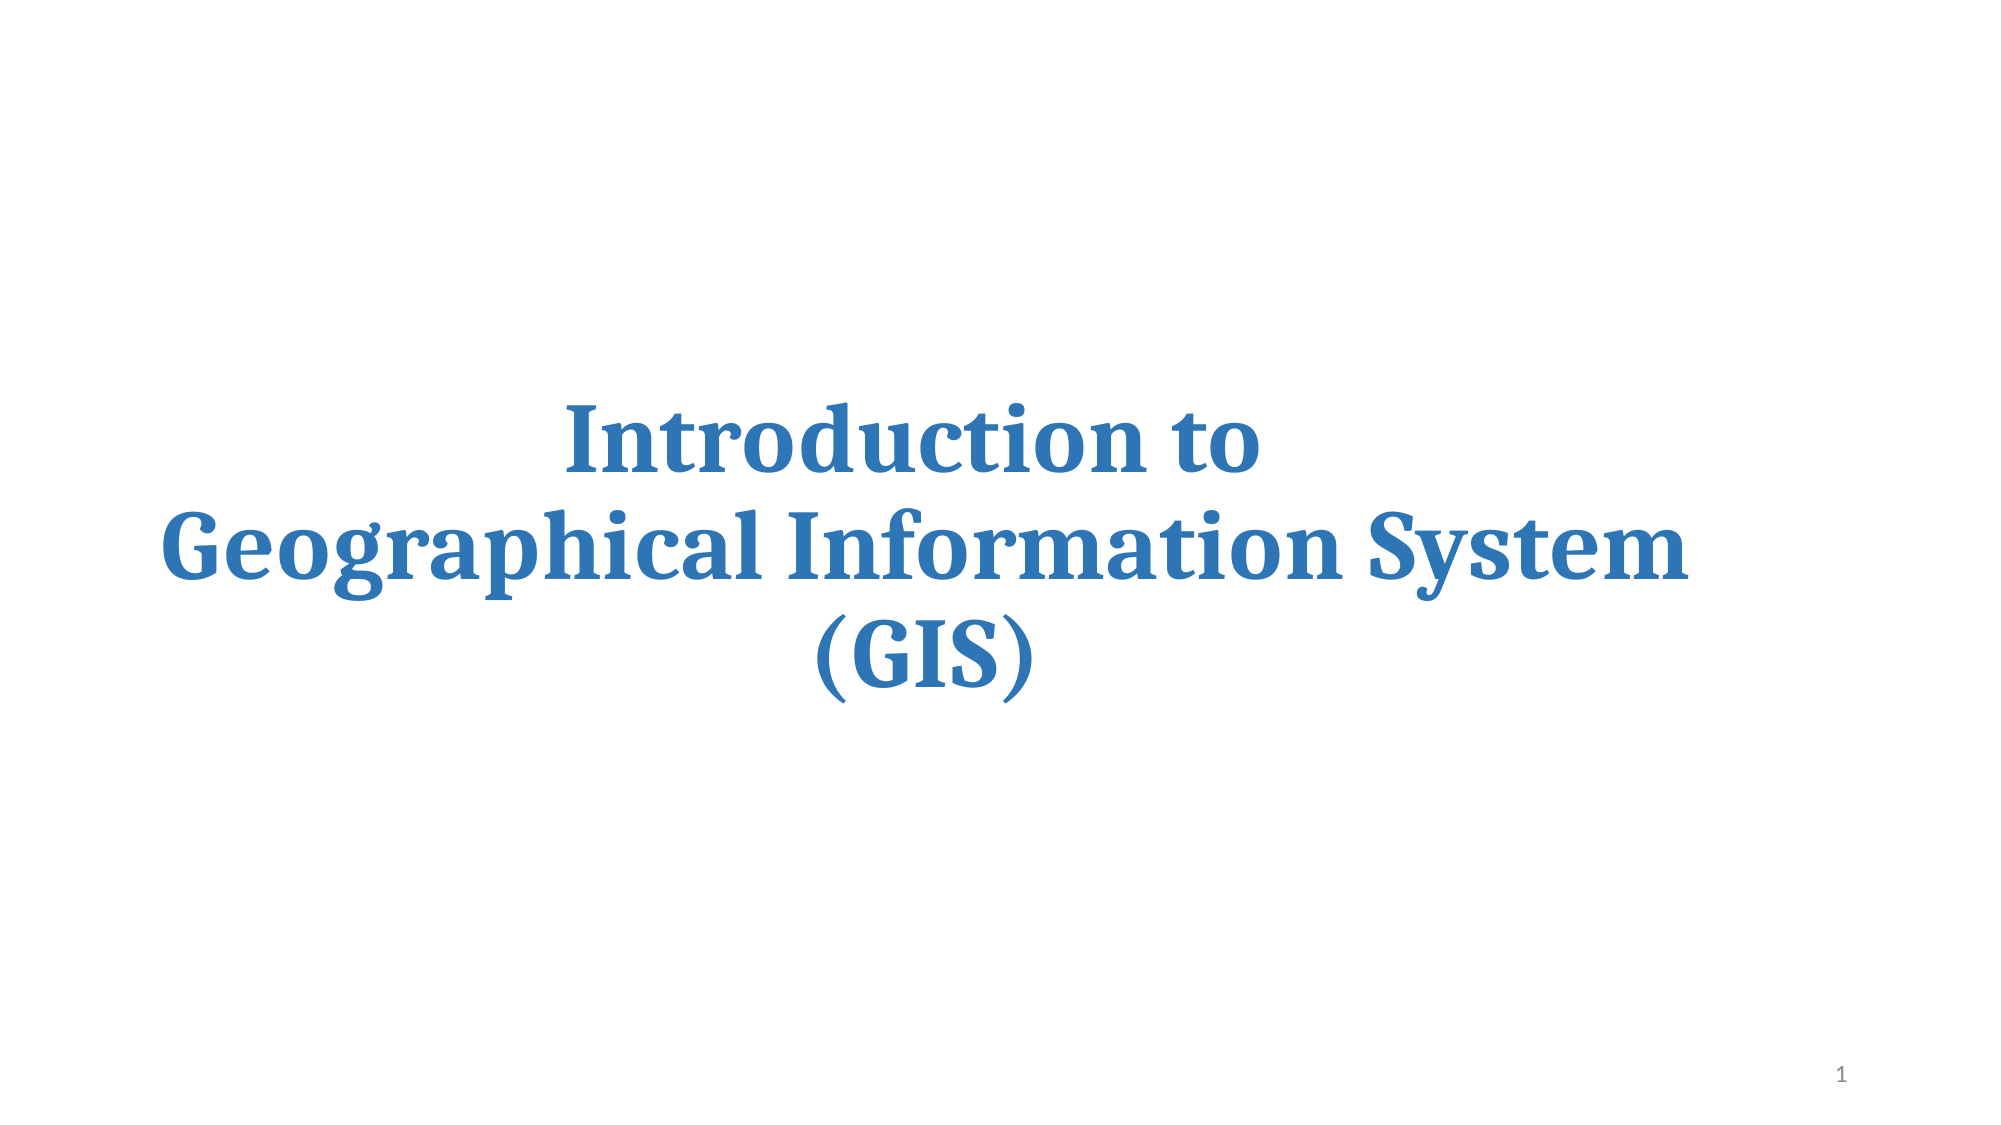

# Introduction to Geographical Information System (GIS)
1